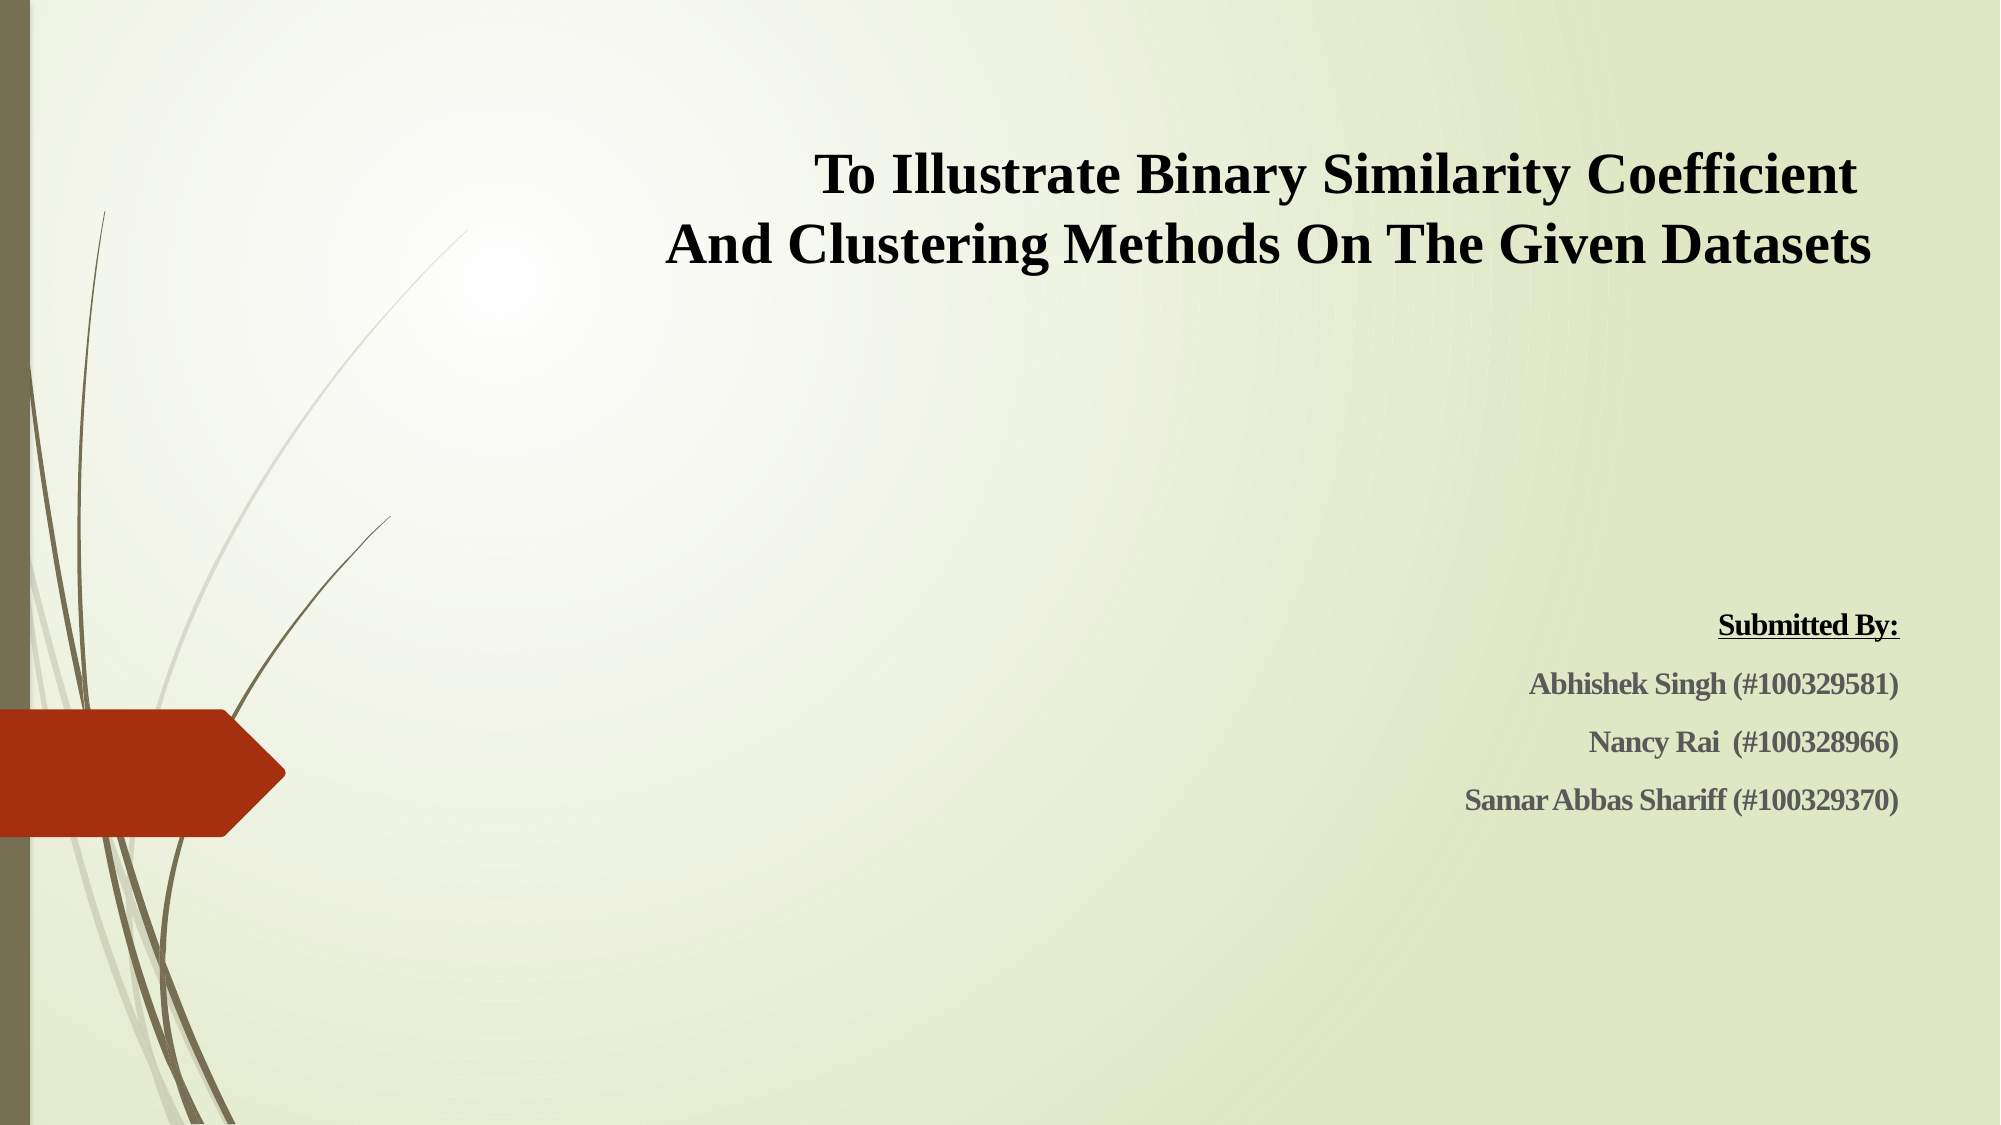

# To Illustrate Binary Similarity Coefficient And Clustering Methods On The Given Datasets

Submitted By:
Abhishek Singh (#100329581)
Nancy Rai  (#100328966)
Samar Abbas Shariff (#100329370)